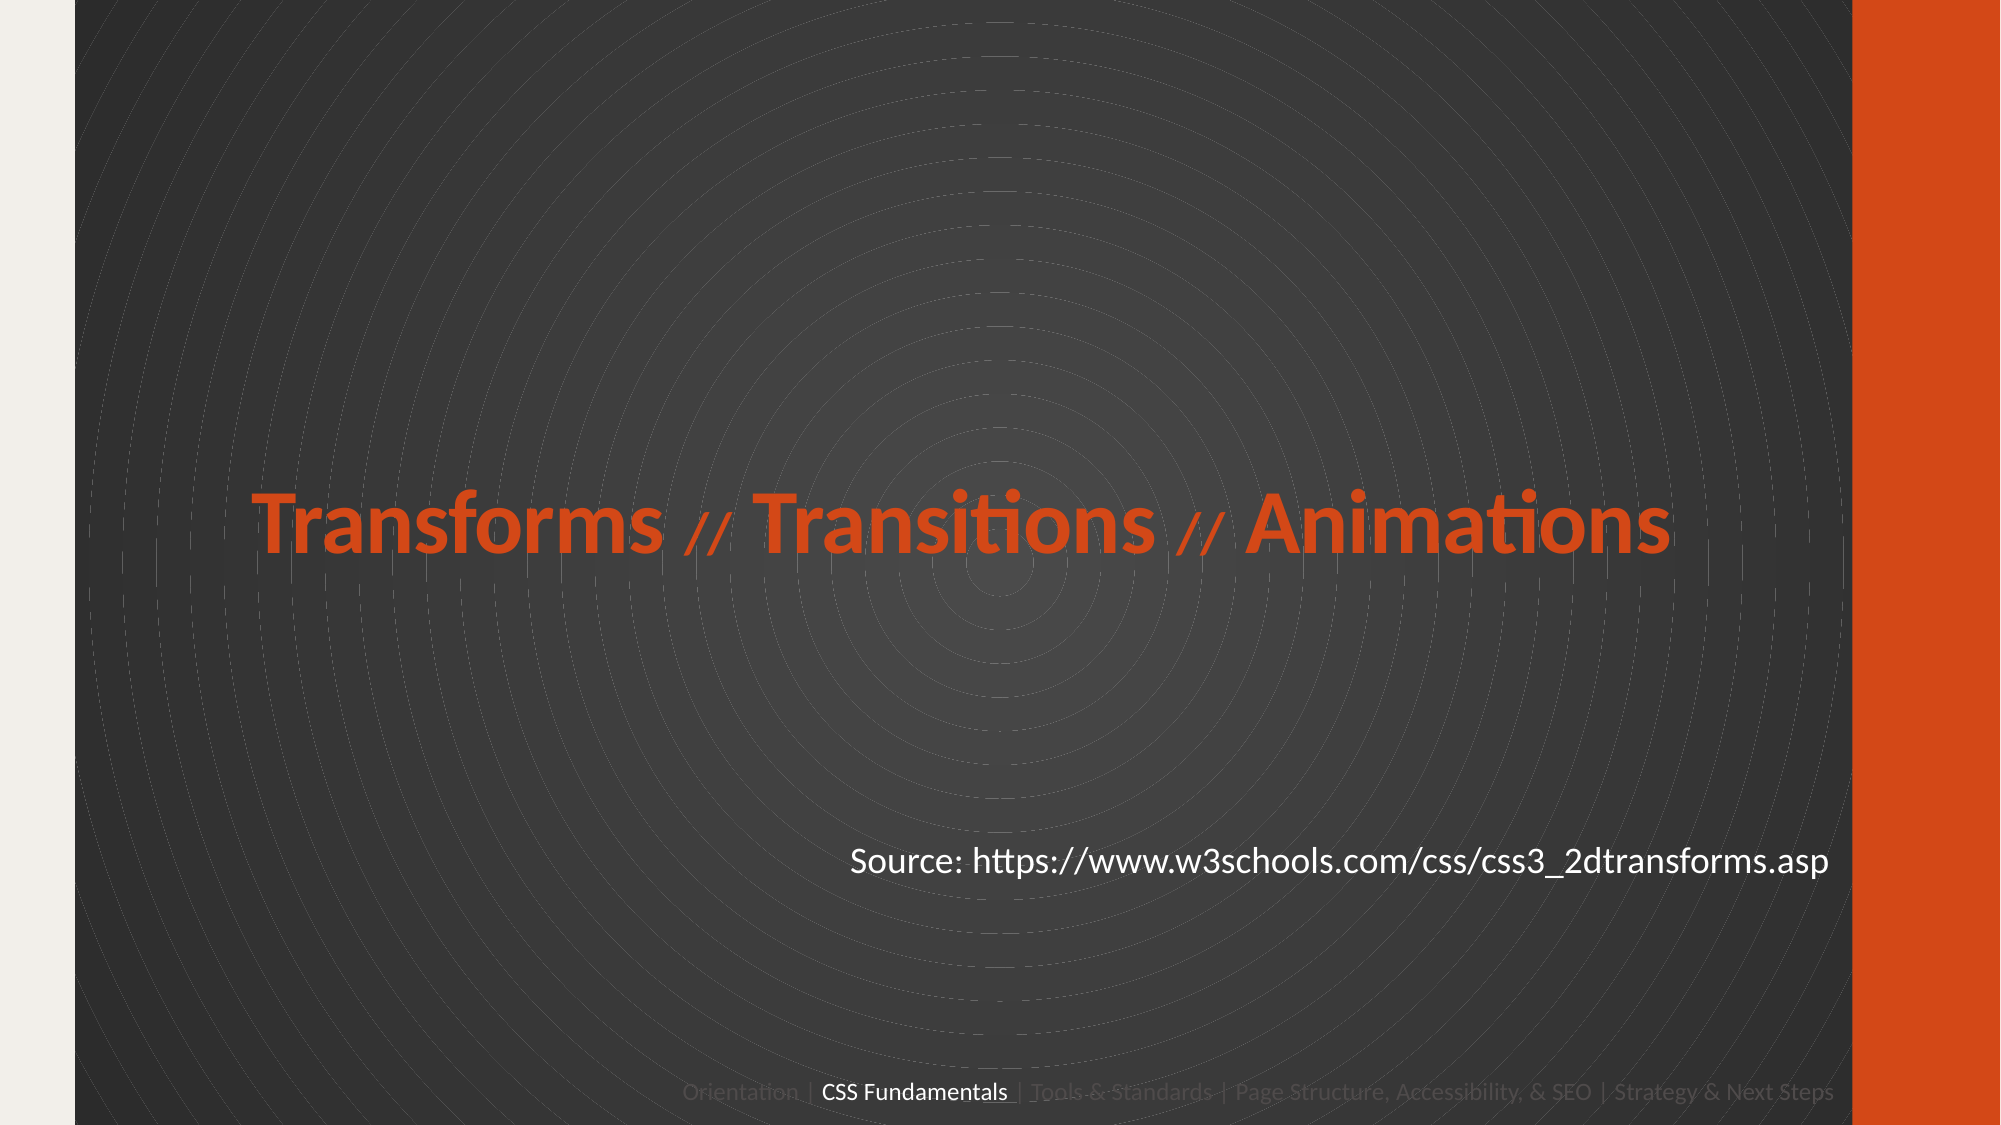

# Transforms // Transitions // Animations
Source: https://www.w3schools.com/css/css3_2dtransforms.asp
Orientation | CSS Fundamentals | Tools & Standards | Page Structure, Accessibility, & SEO | Strategy & Next Steps